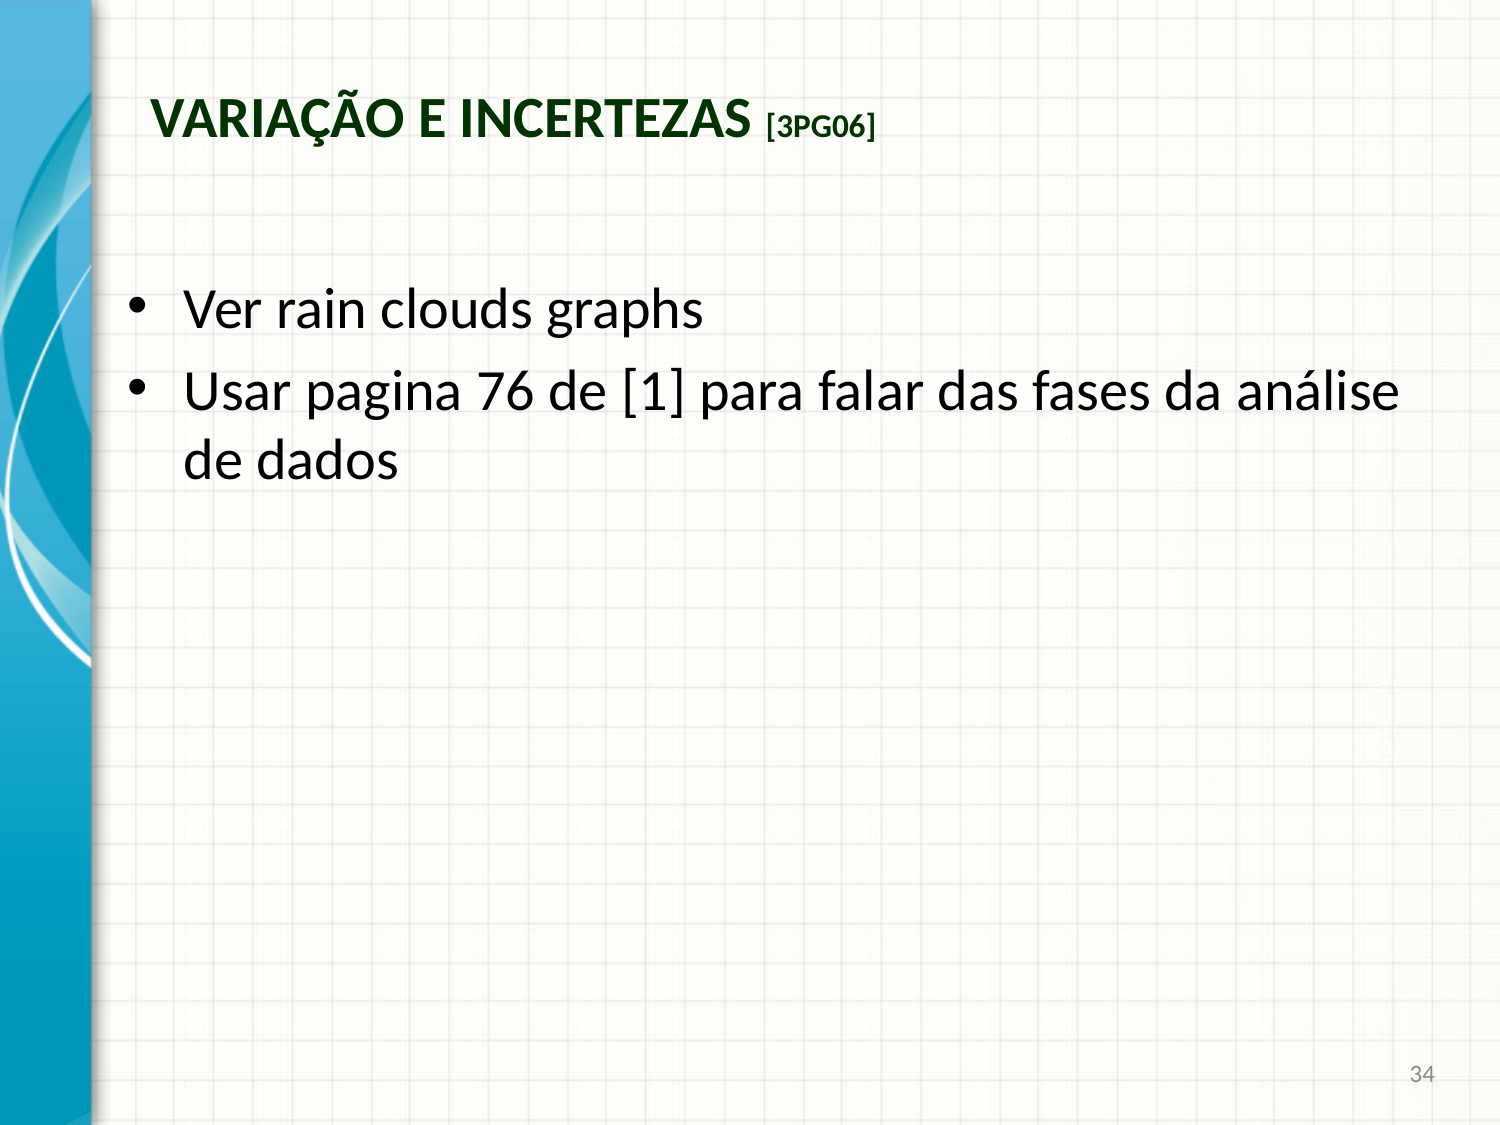

# Variação e Incertezas [3pg06]
Ver rain clouds graphs
Usar pagina 76 de [1] para falar das fases da análise de dados
34